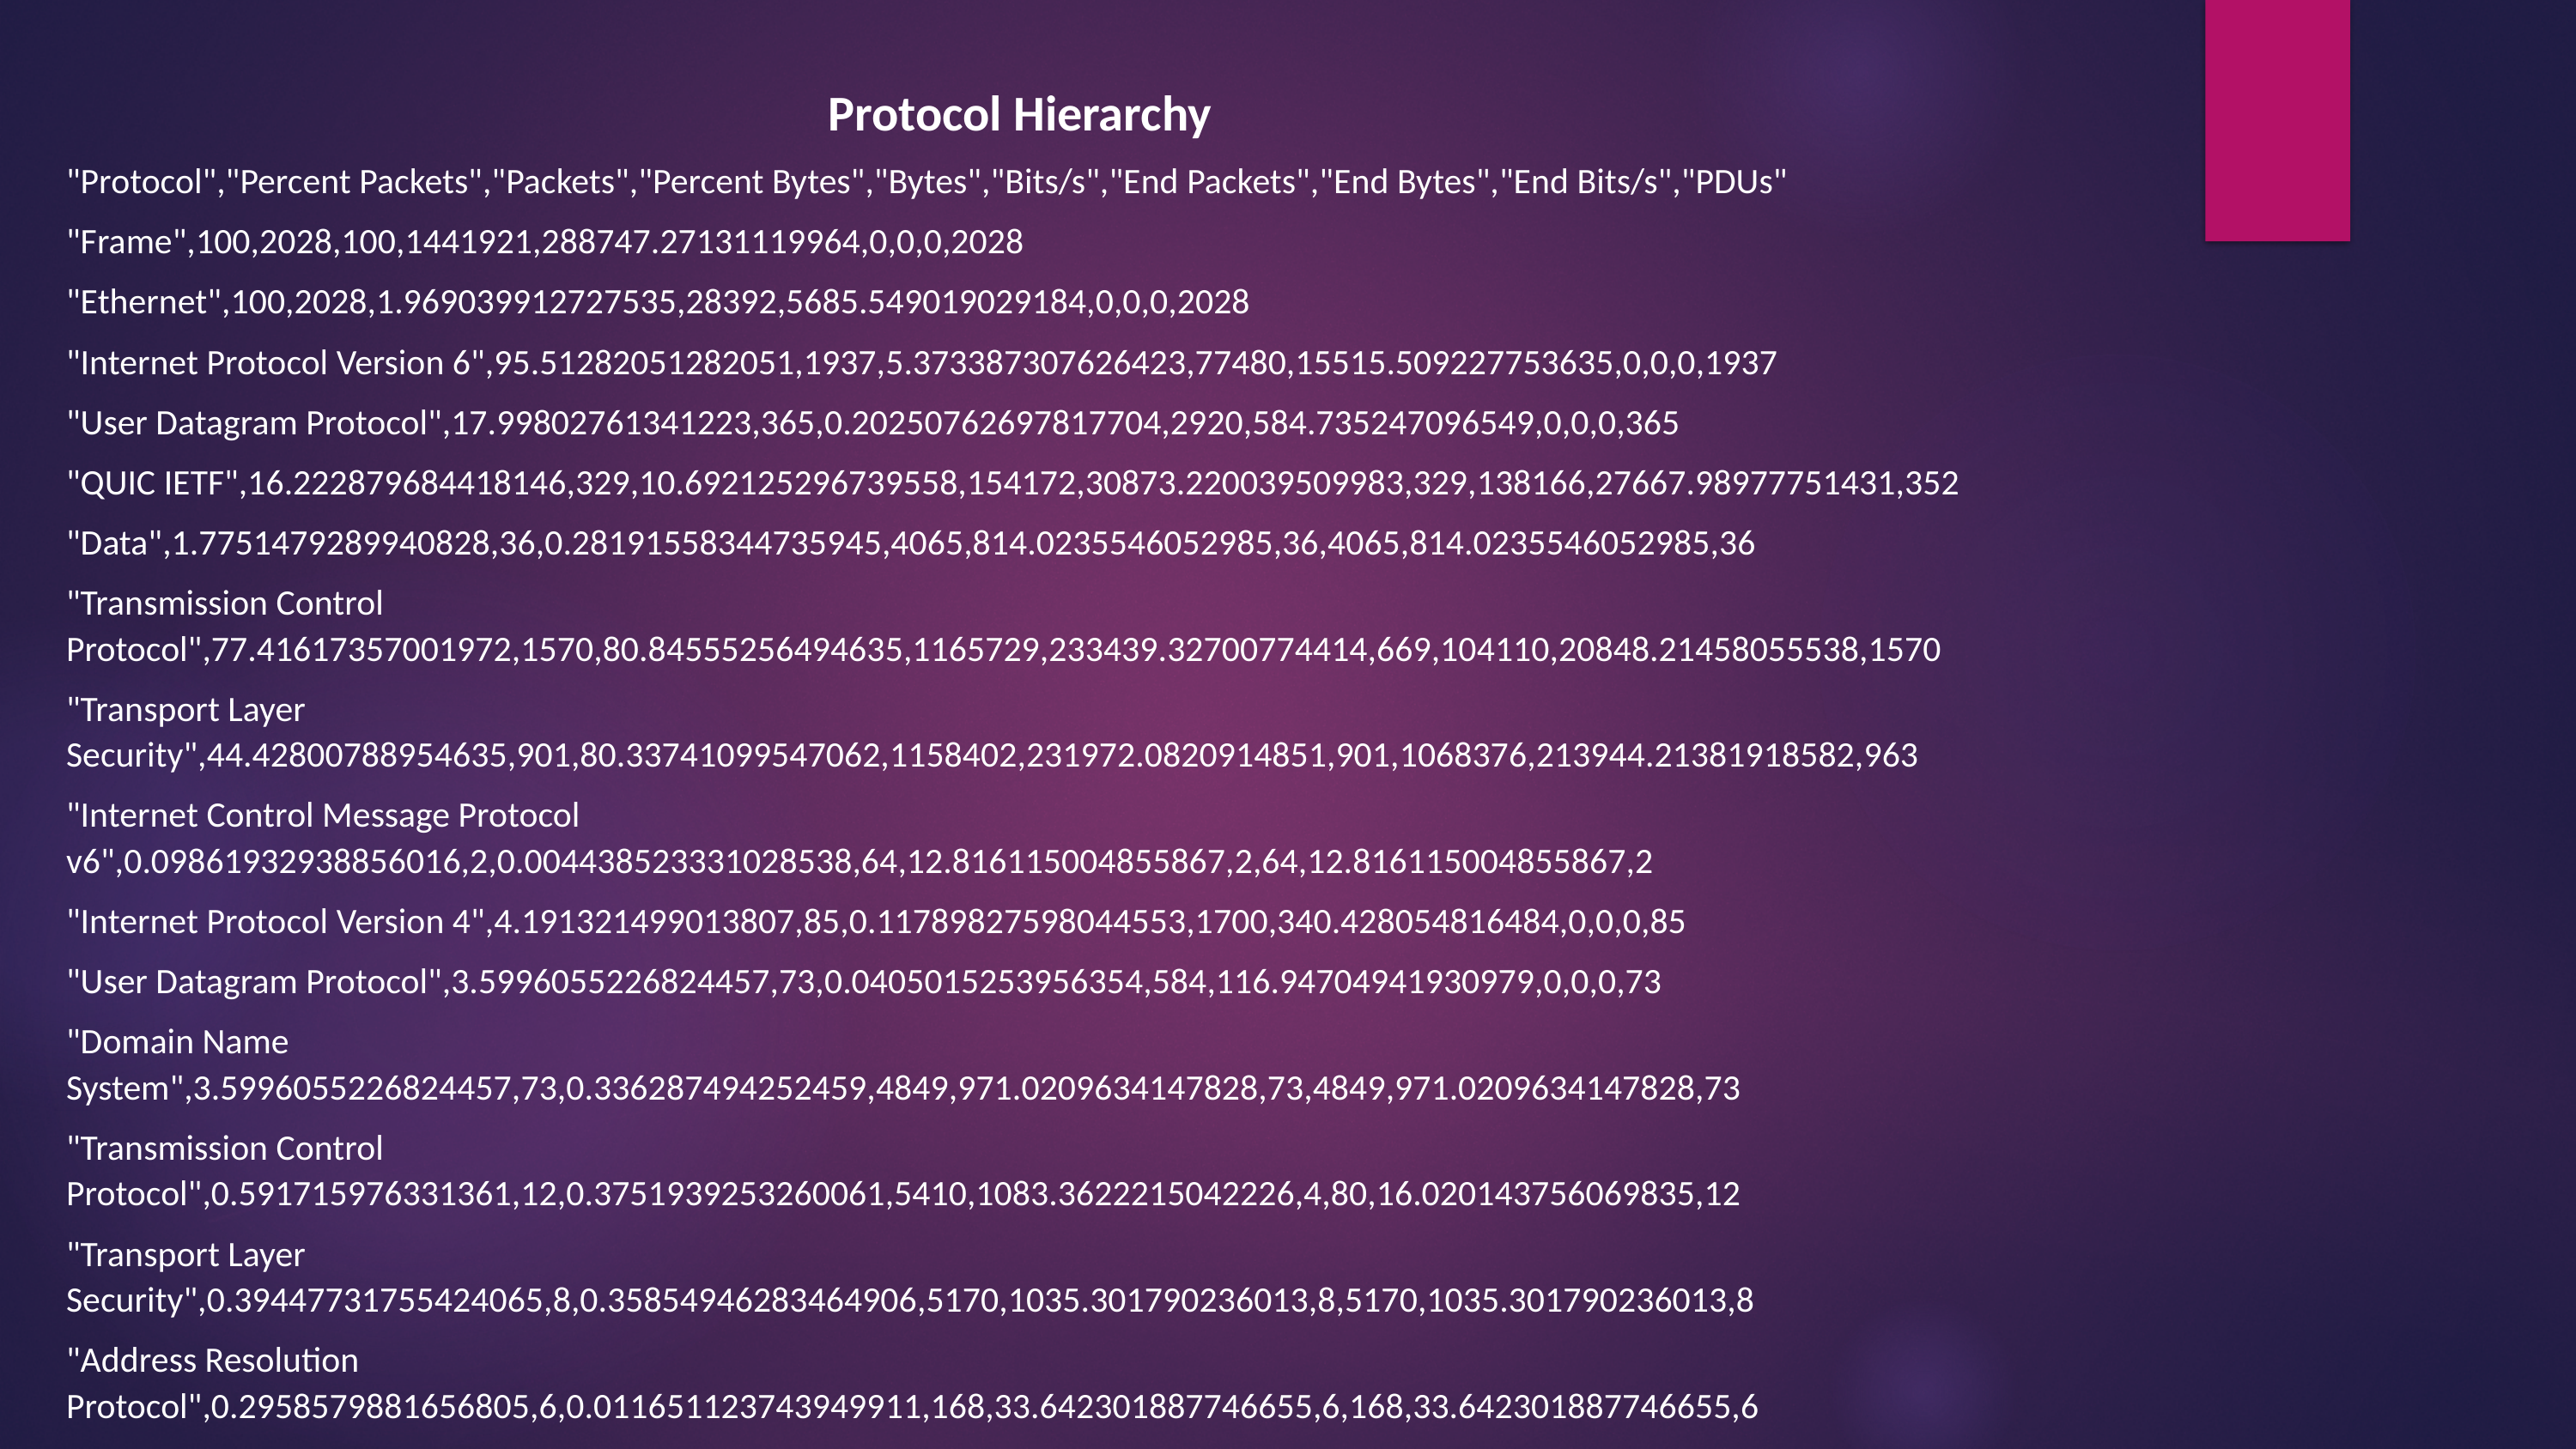

Protocol Hierarchy
"Protocol","Percent Packets","Packets","Percent Bytes","Bytes","Bits/s","End Packets","End Bytes","End Bits/s","PDUs"
"Frame",100,2028,100,1441921,288747.27131119964,0,0,0,2028
"Ethernet",100,2028,1.969039912727535,28392,5685.549019029184,0,0,0,2028
"Internet Protocol Version 6",95.51282051282051,1937,5.373387307626423,77480,15515.509227753635,0,0,0,1937
"User Datagram Protocol",17.99802761341223,365,0.20250762697817704,2920,584.735247096549,0,0,0,365
"QUIC IETF",16.222879684418146,329,10.692125296739558,154172,30873.220039509983,329,138166,27667.98977751431,352
"Data",1.7751479289940828,36,0.28191558344735945,4065,814.0235546052985,36,4065,814.0235546052985,36
"Transmission Control Protocol",77.41617357001972,1570,80.84555256494635,1165729,233439.32700774414,669,104110,20848.21458055538,1570
"Transport Layer Security",44.42800788954635,901,80.33741099547062,1158402,231972.0820914851,901,1068376,213944.21381918582,963
"Internet Control Message Protocol v6",0.09861932938856016,2,0.004438523331028538,64,12.816115004855867,2,64,12.816115004855867,2
"Internet Protocol Version 4",4.191321499013807,85,0.11789827598044553,1700,340.428054816484,0,0,0,85
"User Datagram Protocol",3.5996055226824457,73,0.0405015253956354,584,116.94704941930979,0,0,0,73
"Domain Name System",3.5996055226824457,73,0.336287494252459,4849,971.0209634147828,73,4849,971.0209634147828,73
"Transmission Control Protocol",0.591715976331361,12,0.3751939253260061,5410,1083.3622215042226,4,80,16.020143756069835,12
"Transport Layer Security",0.39447731755424065,8,0.35854946283464906,5170,1035.301790236013,8,5170,1035.301790236013,8
"Address Resolution Protocol",0.2958579881656805,6,0.011651123743949911,168,33.642301887746655,6,168,33.642301887746655,6